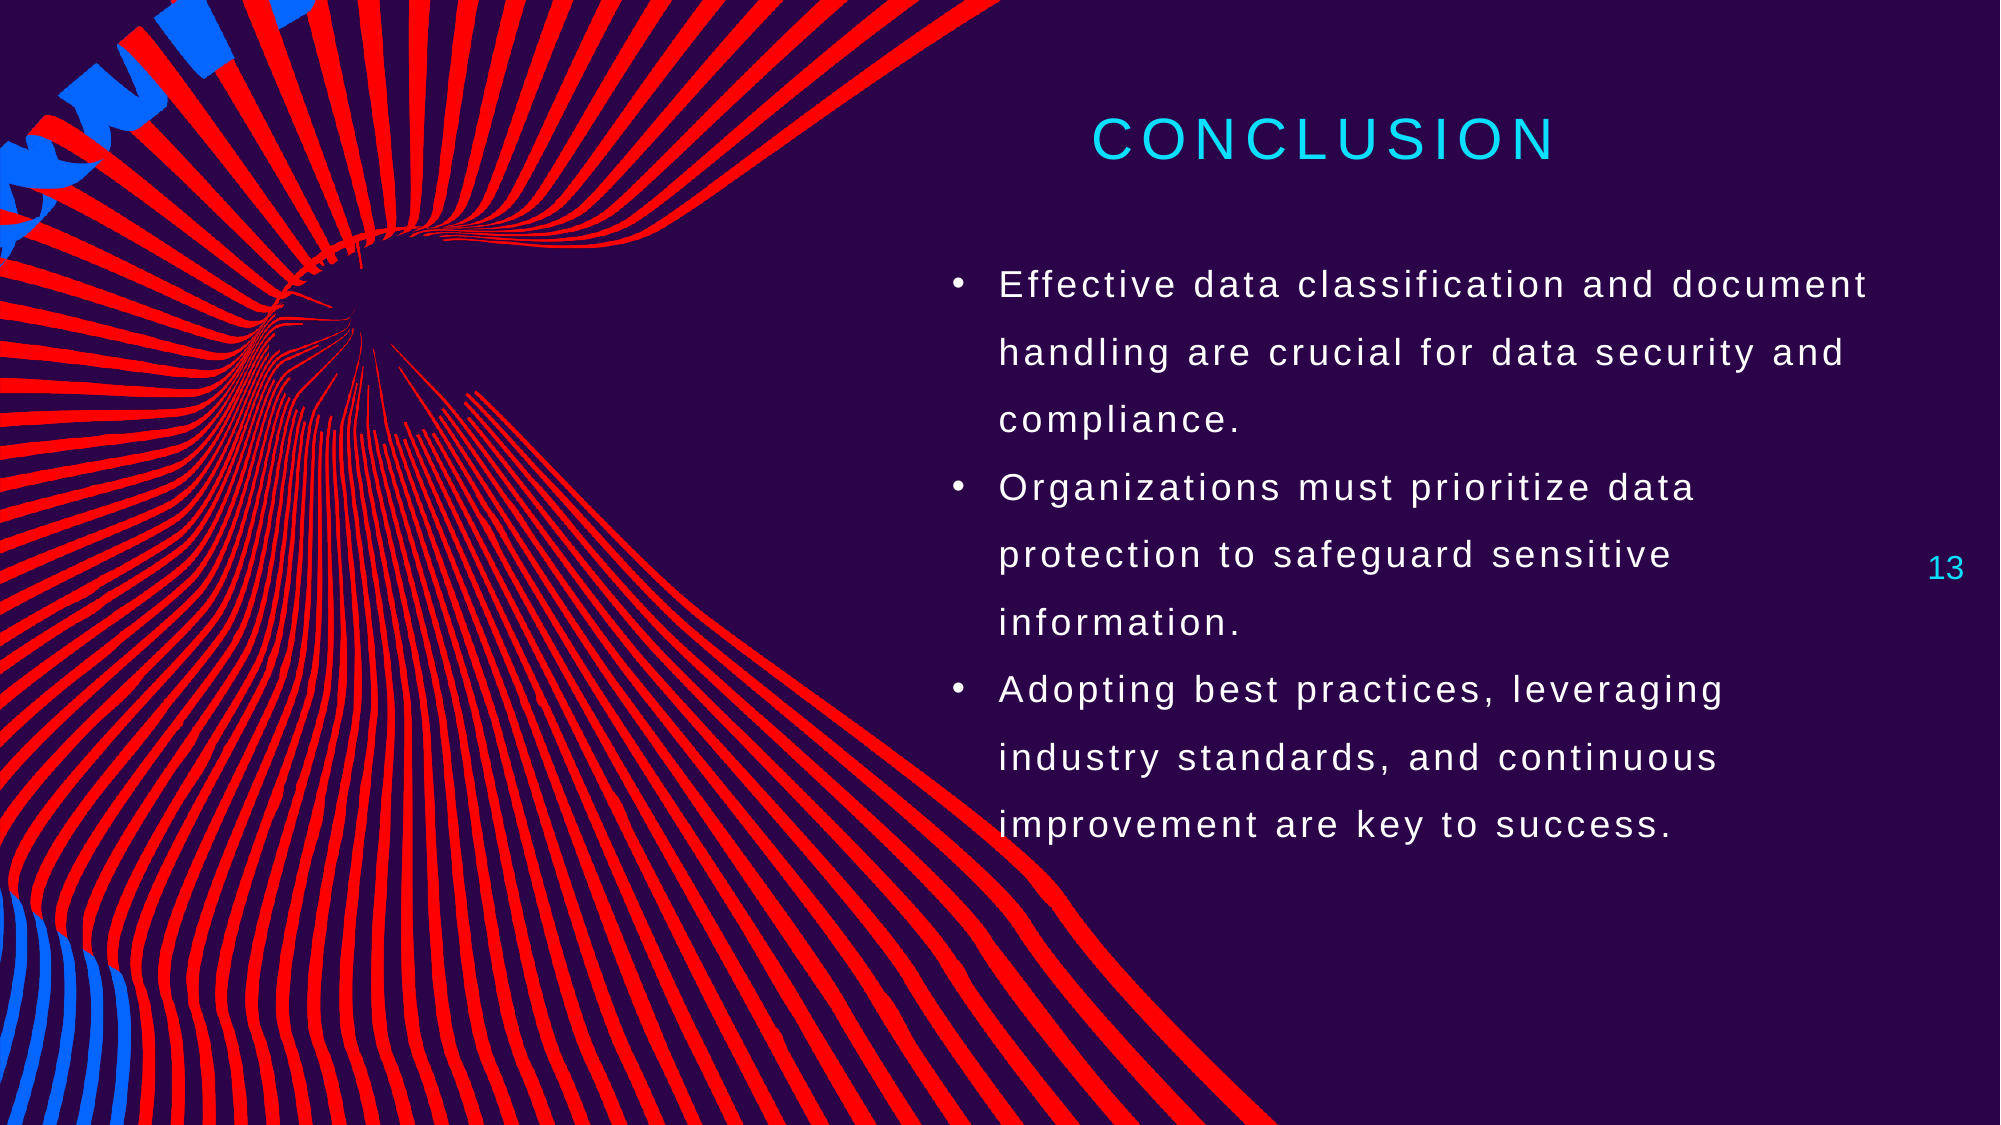

# Conclusion
Effective data classification and document handling are crucial for data security and compliance.
Organizations must prioritize data protection to safeguard sensitive information.
Adopting best practices, leveraging industry standards, and continuous improvement are key to success.
13